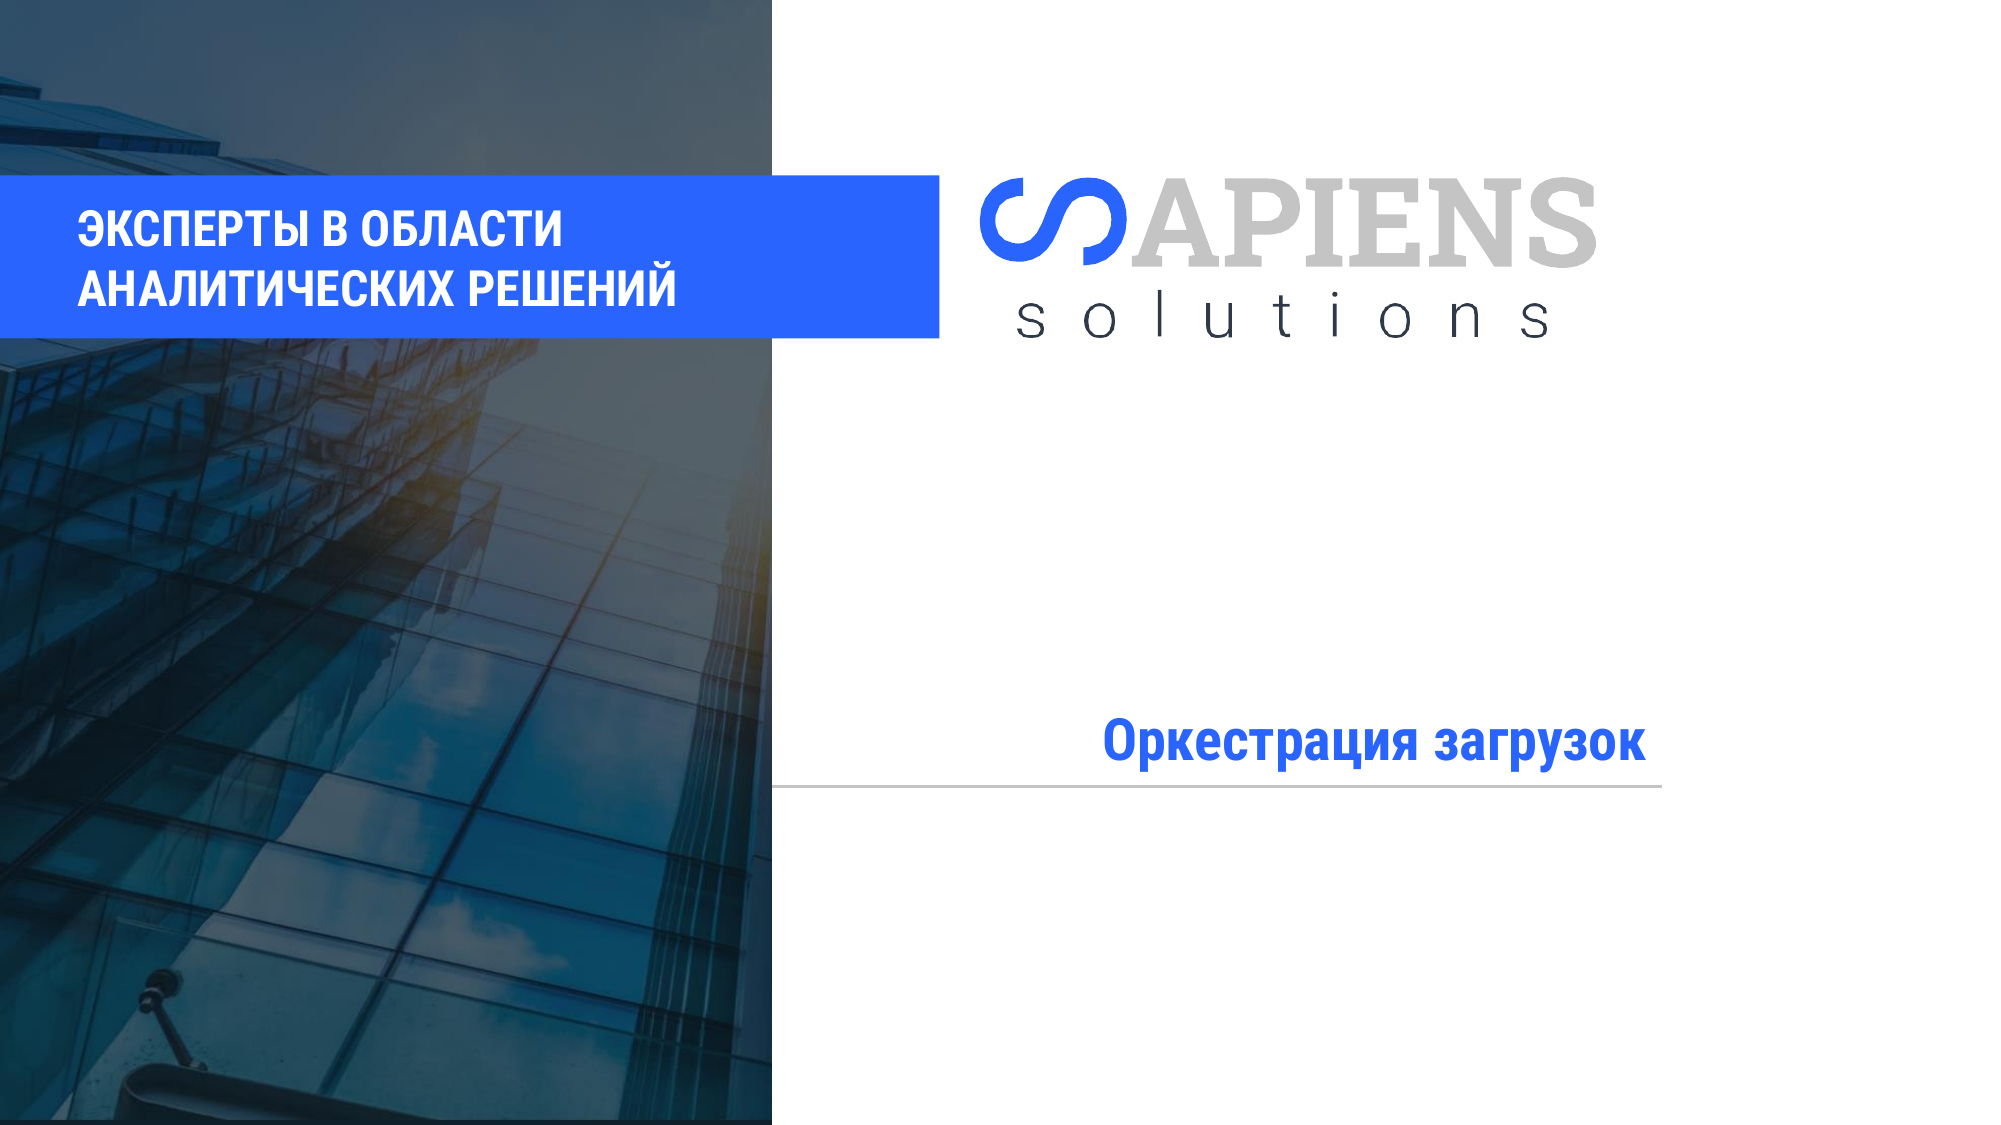

ЭКСПЕРТЫ В ОБЛАСТИ АНАЛИТИЧЕСКИХ РЕШЕНИЙ
Оркестрация загрузок